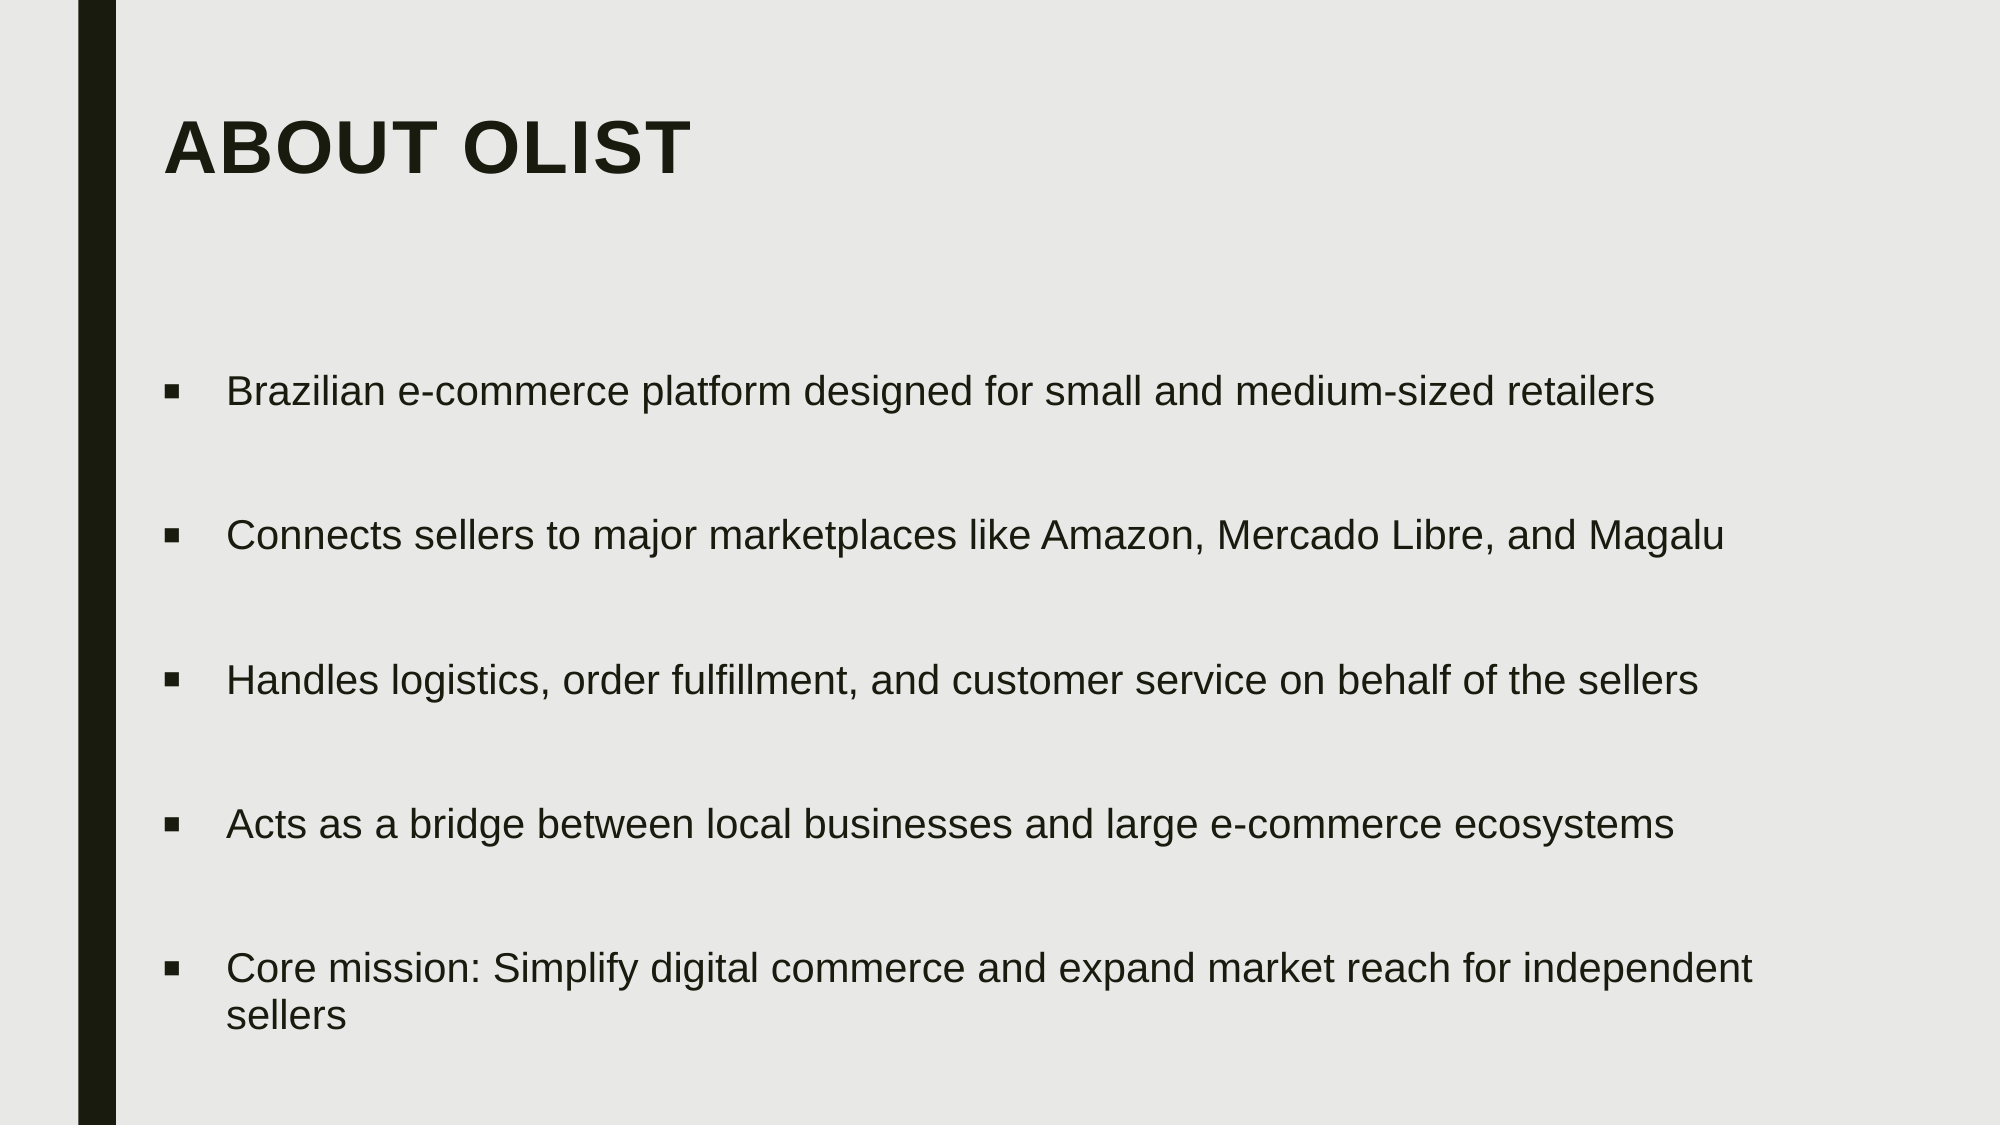

# About Olist
Brazilian e-commerce platform designed for small and medium-sized retailers

Connects sellers to major marketplaces like Amazon, Mercado Libre, and Magalu

Handles logistics, order fulfillment, and customer service on behalf of the sellers

Acts as a bridge between local businesses and large e-commerce ecosystems

Core mission: Simplify digital commerce and expand market reach for independent sellers